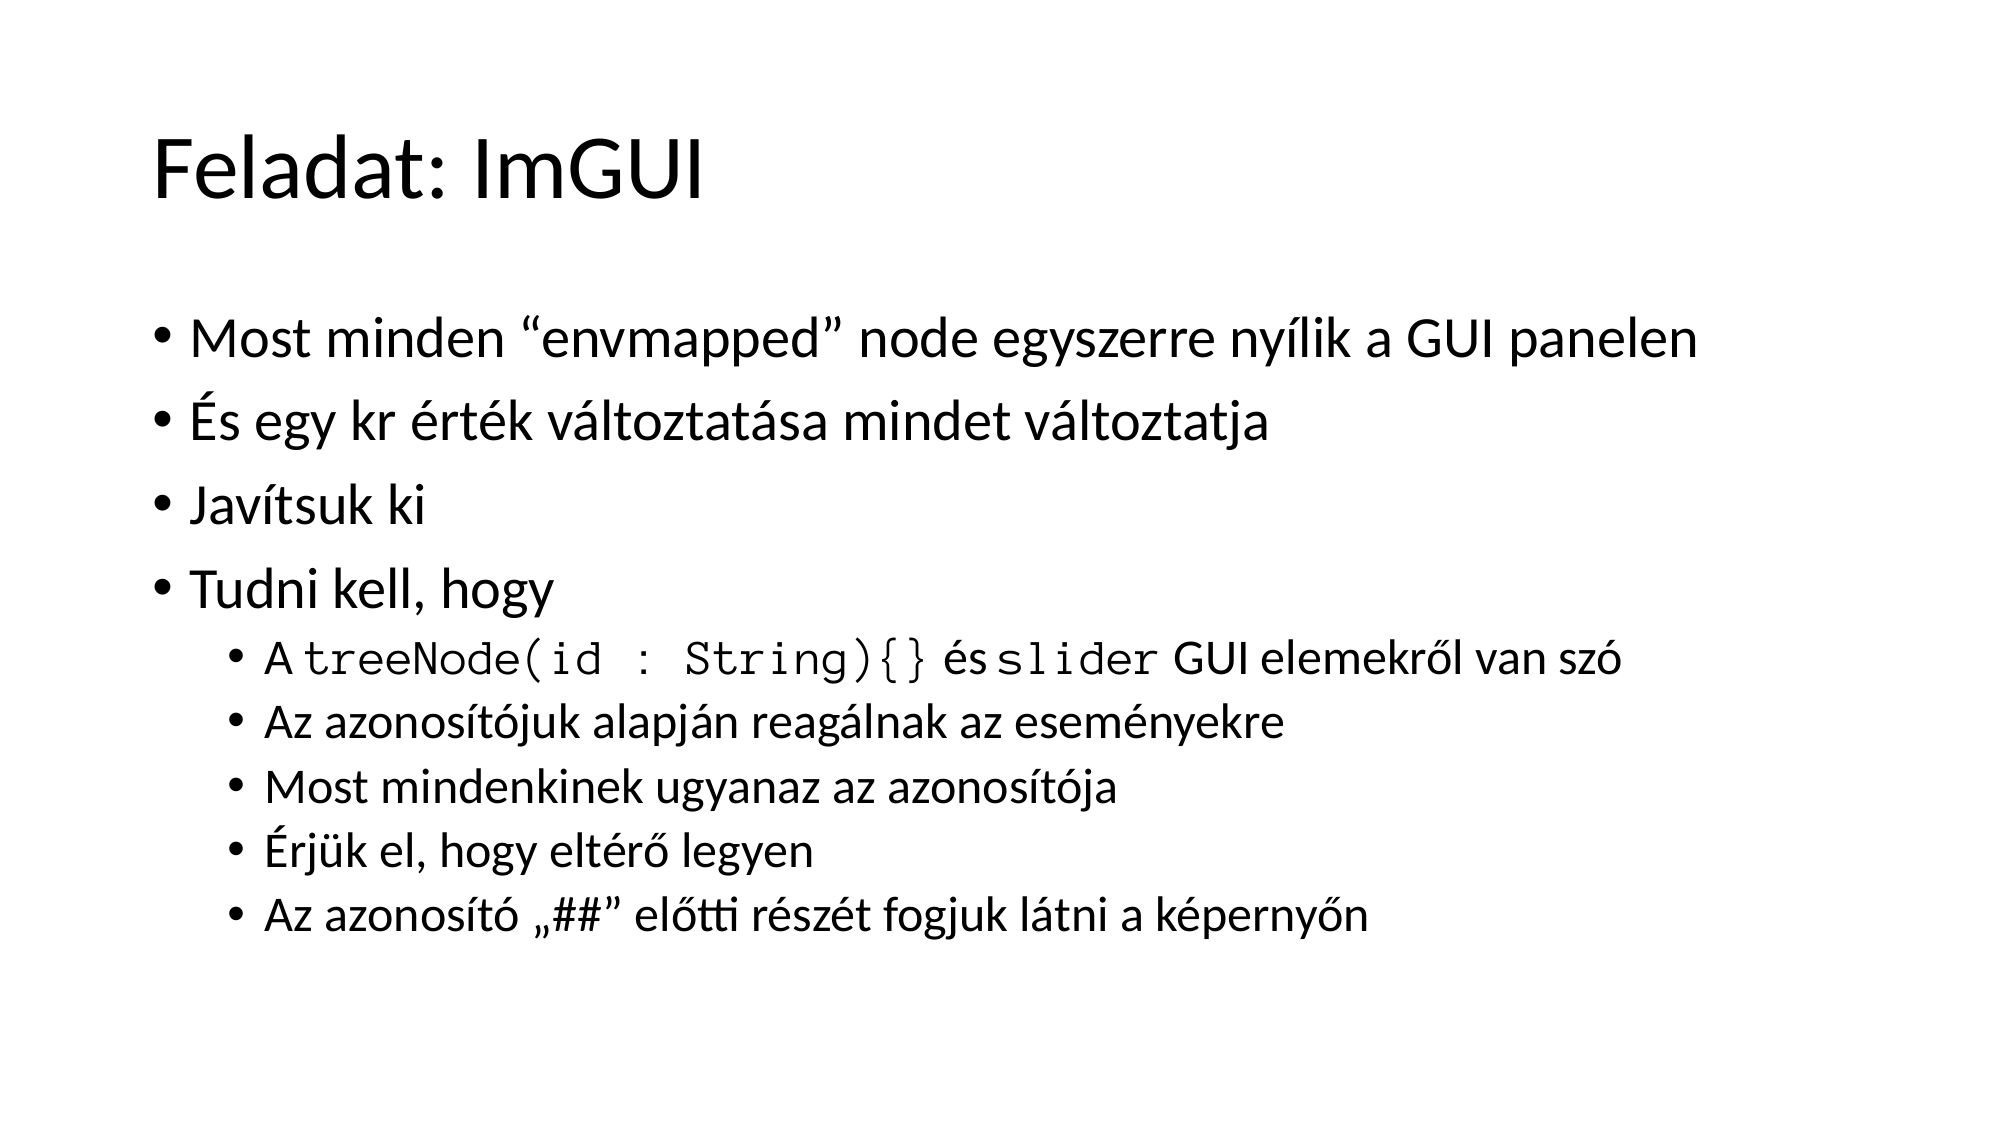

# Feladat: ImGUI
Most minden “envmapped” node egyszerre nyílik a GUI panelen
És egy kr érték változtatása mindet változtatja
Javítsuk ki
Tudni kell, hogy
A treeNode(id : String){} és slider GUI elemekről van szó
Az azonosítójuk alapján reagálnak az eseményekre
Most mindenkinek ugyanaz az azonosítója
Érjük el, hogy eltérő legyen
Az azonosító „##” előtti részét fogjuk látni a képernyőn